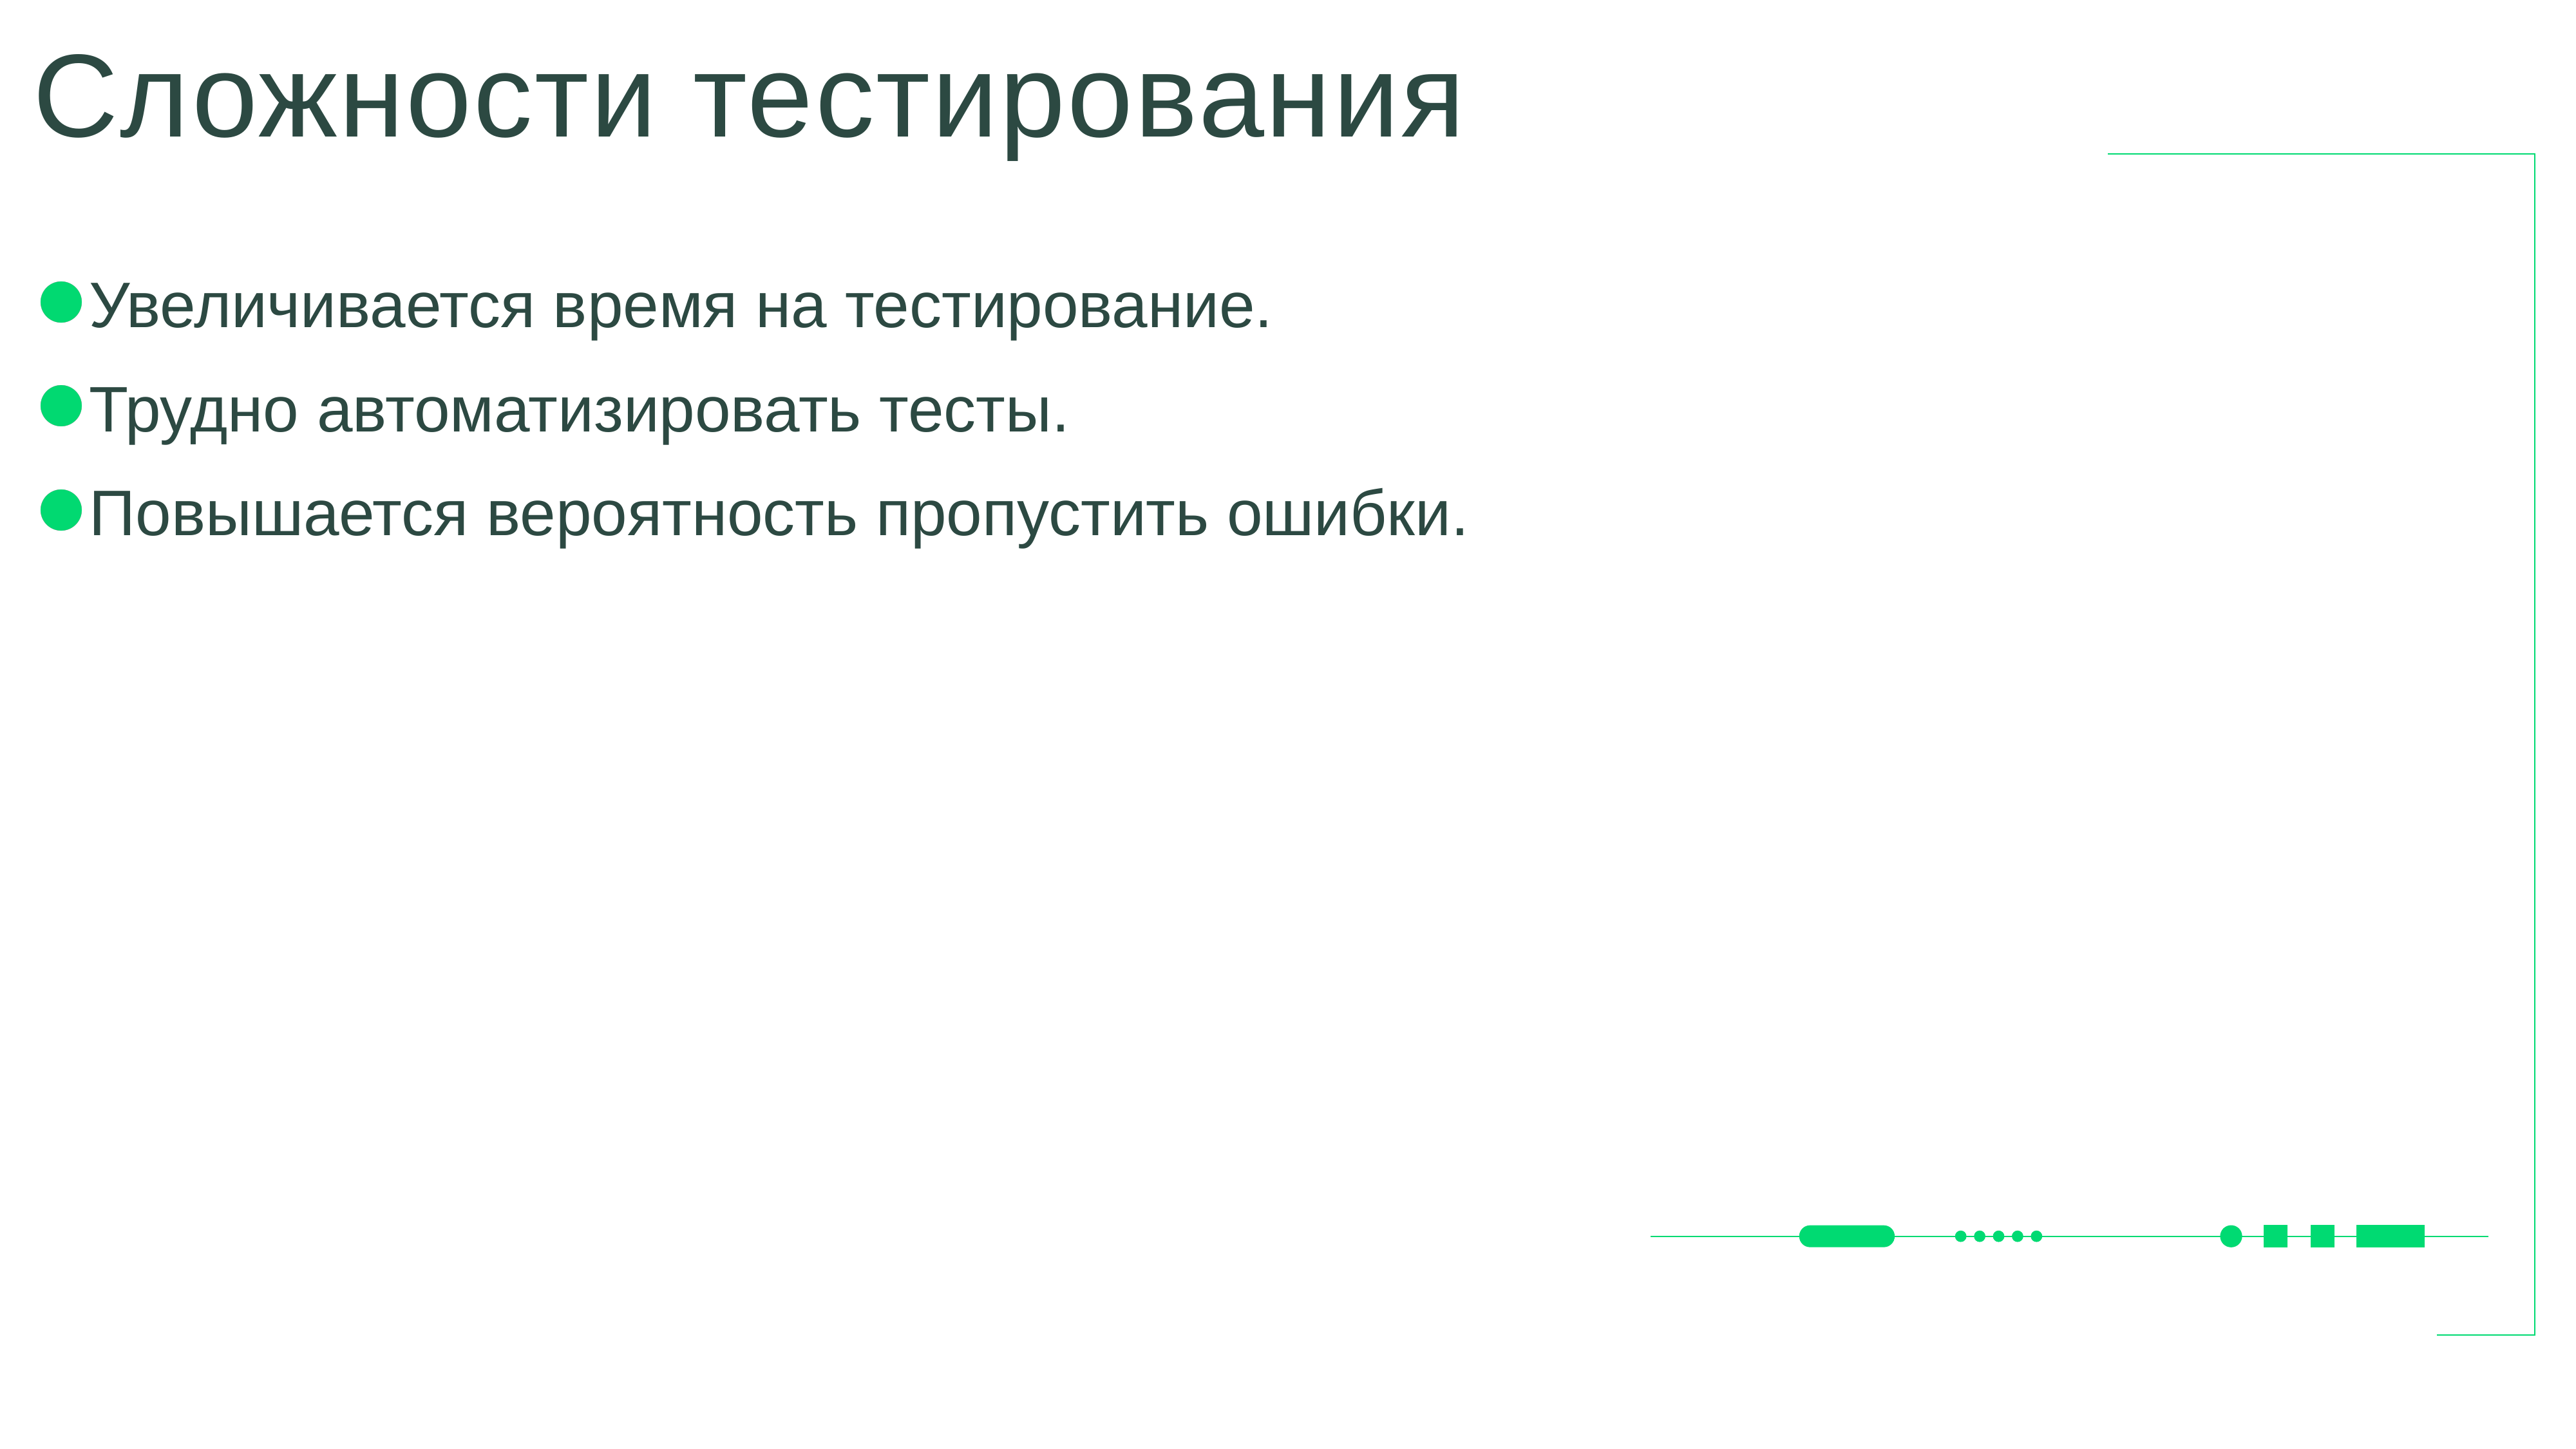

# Сложности тестирования

Увеличивается время на тестирование.
Трудно автоматизировать тесты.
Повышается вероятность пропустить ошибки.